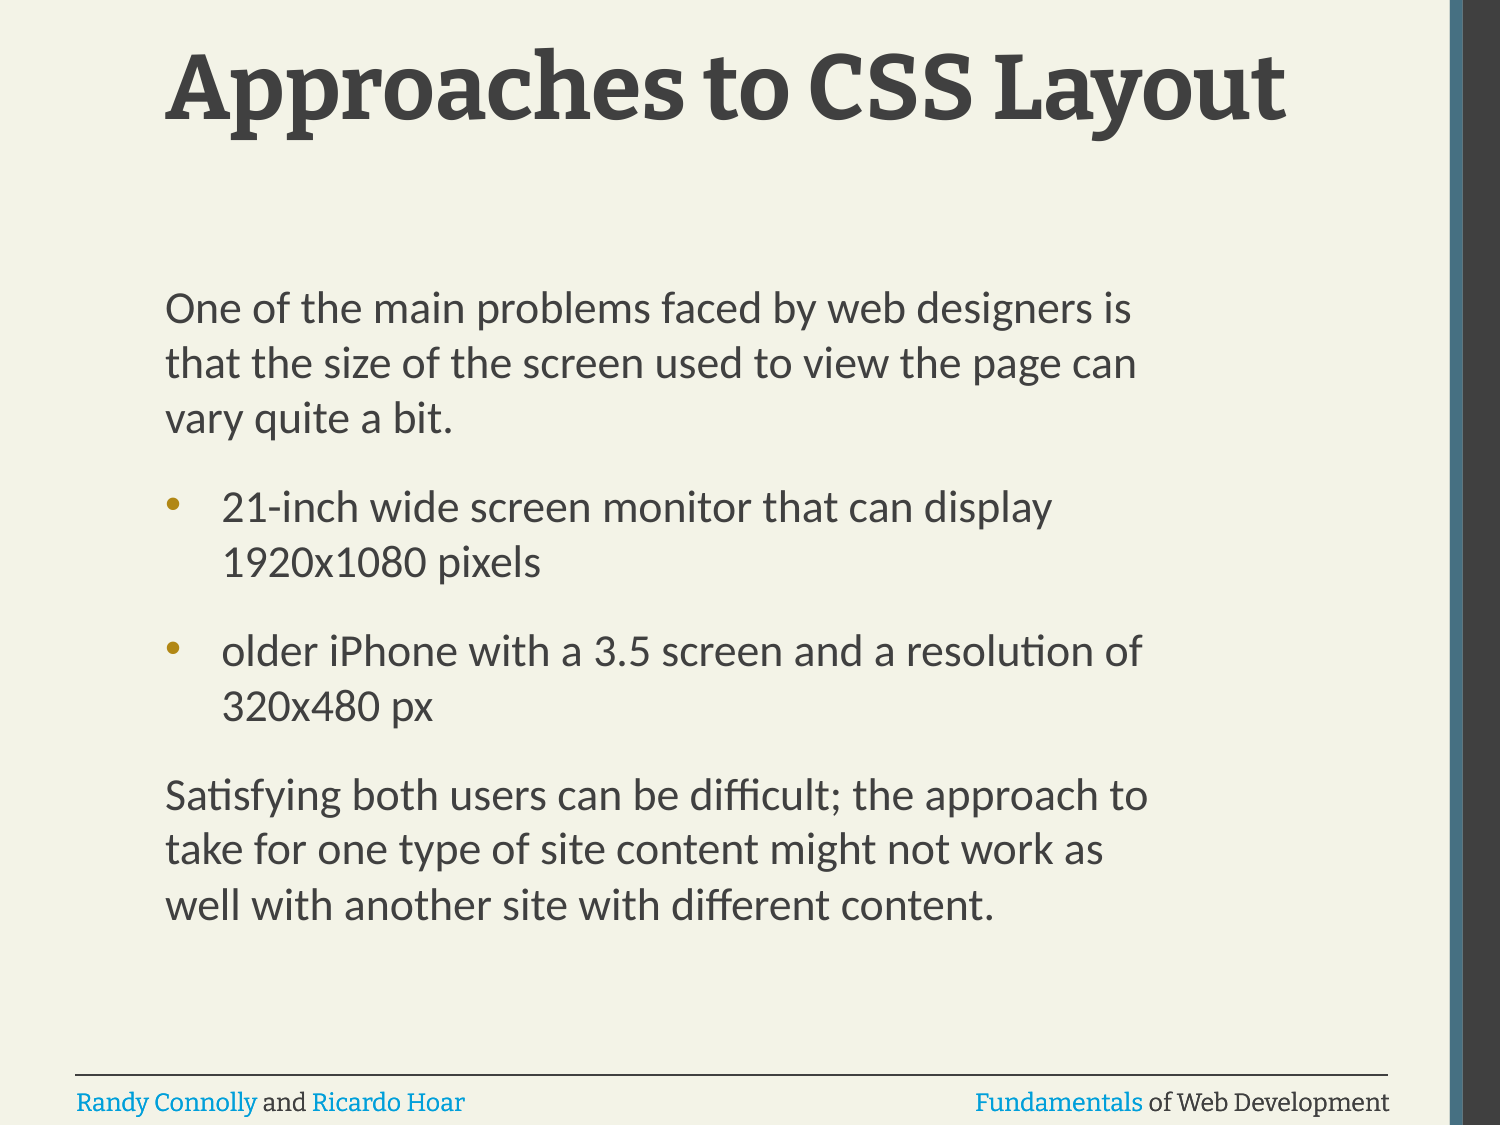

# Approaches to CSS Layout

One of the main problems faced by web designers is that the size of the screen used to view the page can vary quite a bit.
21-inch wide screen monitor that can display 1920x1080 pixels
older iPhone with a 3.5 screen and a resolution of 320x480 px
Satisfying both users can be difficult; the approach to take for one type of site content might not work as well with another site with different content.